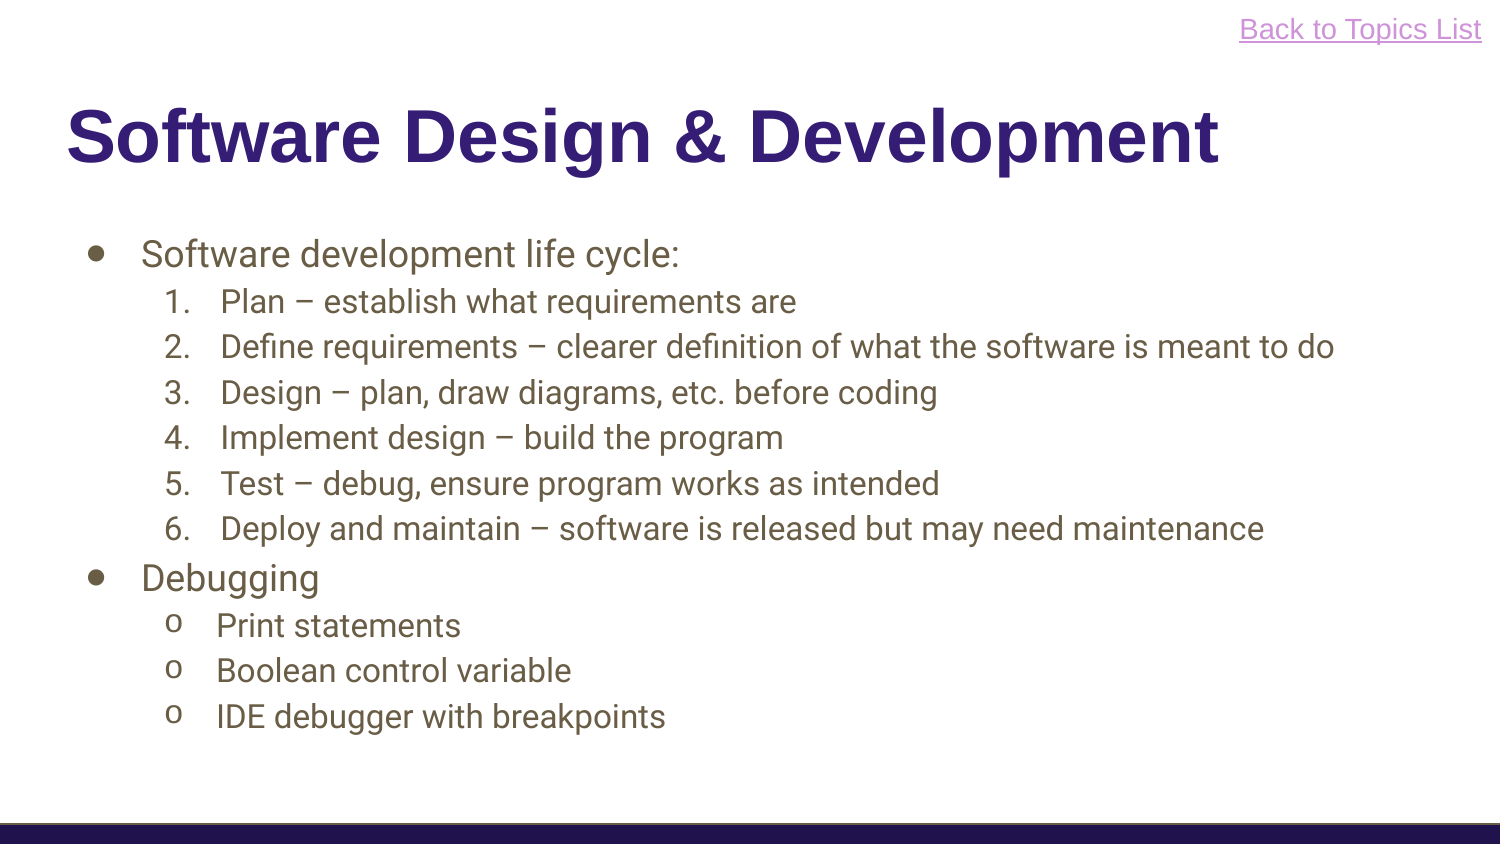

Back to Topics List
# Software Design & Development
Software development life cycle:
Plan – establish what requirements are
Define requirements – clearer definition of what the software is meant to do
Design – plan, draw diagrams, etc. before coding
Implement design – build the program
Test – debug, ensure program works as intended
Deploy and maintain – software is released but may need maintenance
Debugging
Print statements
Boolean control variable
IDE debugger with breakpoints